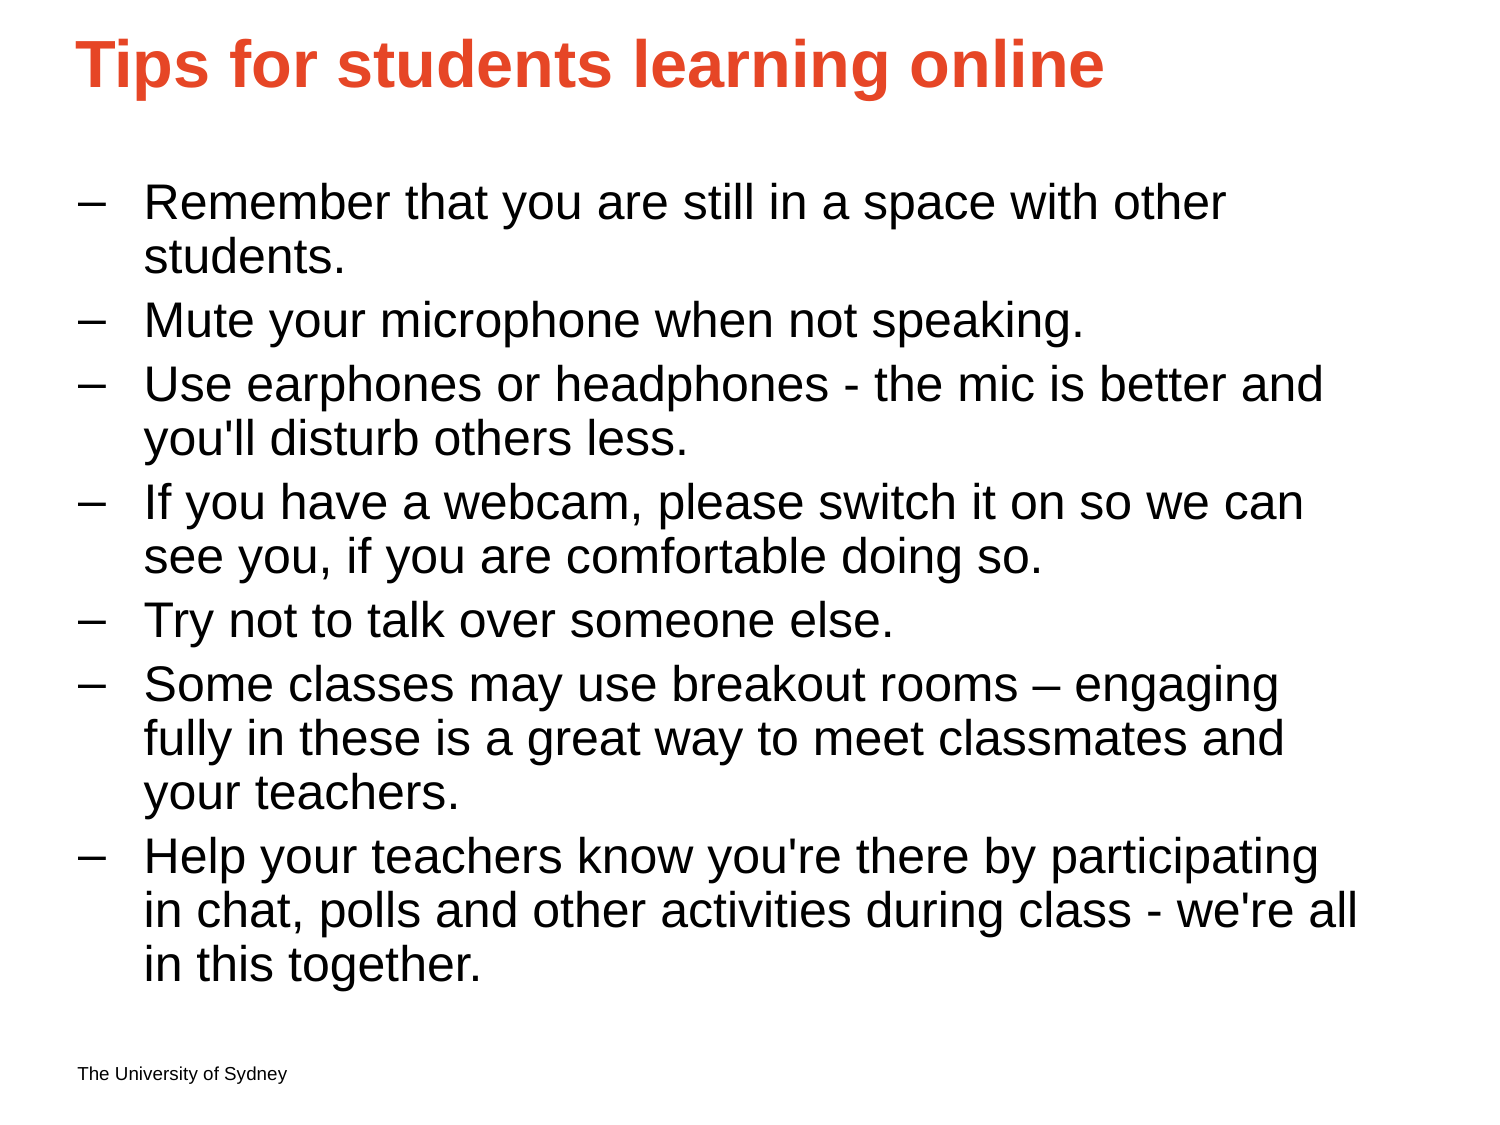

# Tips for students learning online
Remember that you are still in a space with other students.
Mute your microphone when not speaking.
Use earphones or headphones - the mic is better and you'll disturb others less.
If you have a webcam, please switch it on so we can see you, if you are comfortable doing so.
Try not to talk over someone else.
Some classes may use breakout rooms – engaging fully in these is a great way to meet classmates and your teachers.
Help your teachers know you're there by participating in chat, polls and other activities during class - we're all in this together.